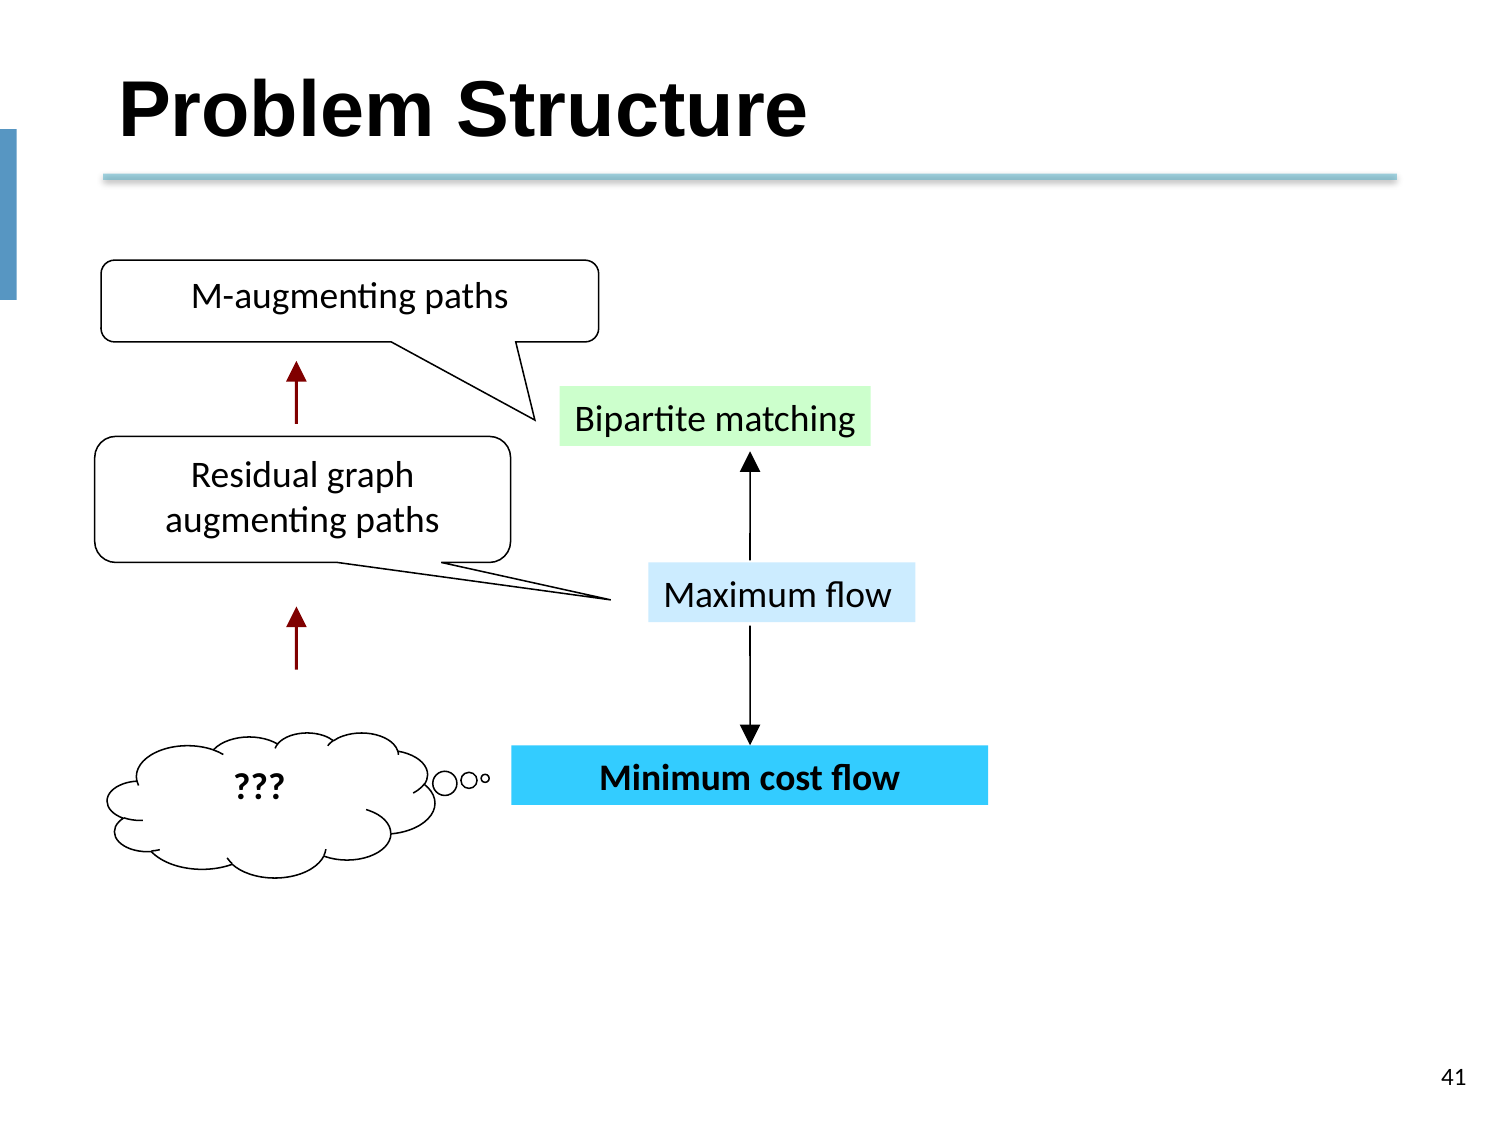

# Problem Structure
M-augmenting paths

Bipartite matching
Residual graph
augmenting paths

Maximum flow

???
Minimum cost flow
41